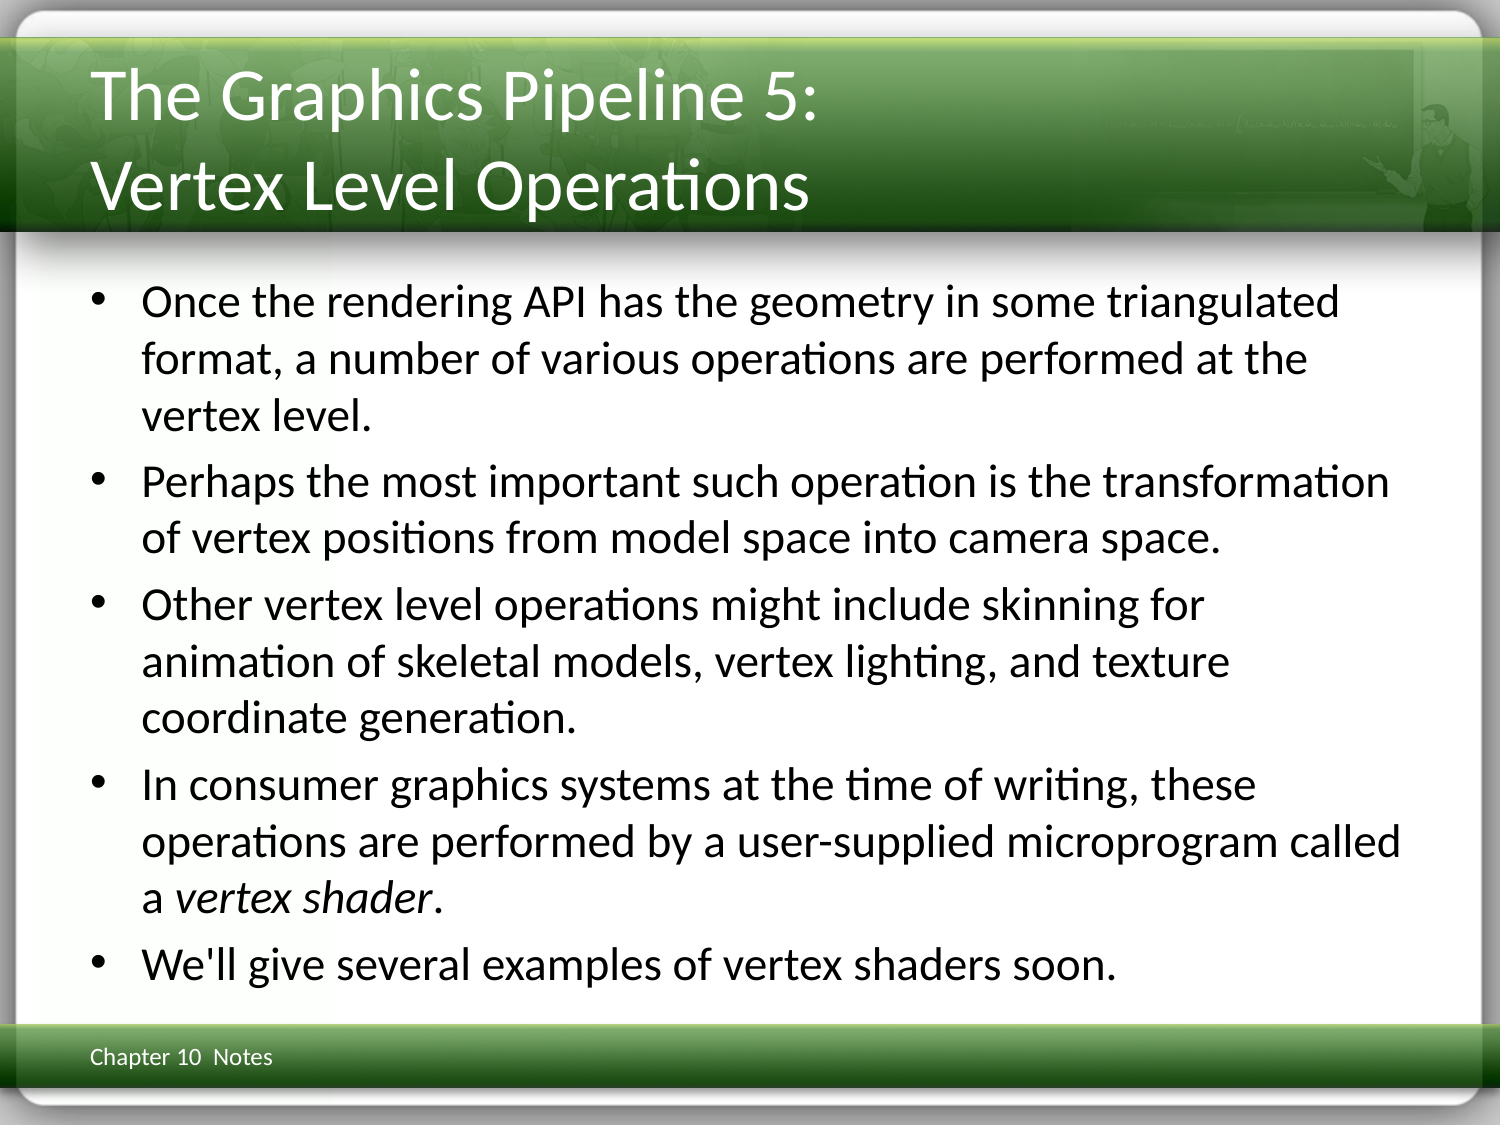

# The Graphics Pipeline 5: Vertex Level Operations
Once the rendering API has the geometry in some triangulated format, a number of various operations are performed at the vertex level.
Perhaps the most important such operation is the transformation of vertex positions from model space into camera space.
Other vertex level operations might include skinning for animation of skeletal models, vertex lighting, and texture coordinate generation.
In consumer graphics systems at the time of writing, these operations are performed by a user-supplied microprogram called a vertex shader.
We'll give several examples of vertex shaders soon.
Chapter 10  Notes
3D Math Primer for Graphics & Game Dev
261